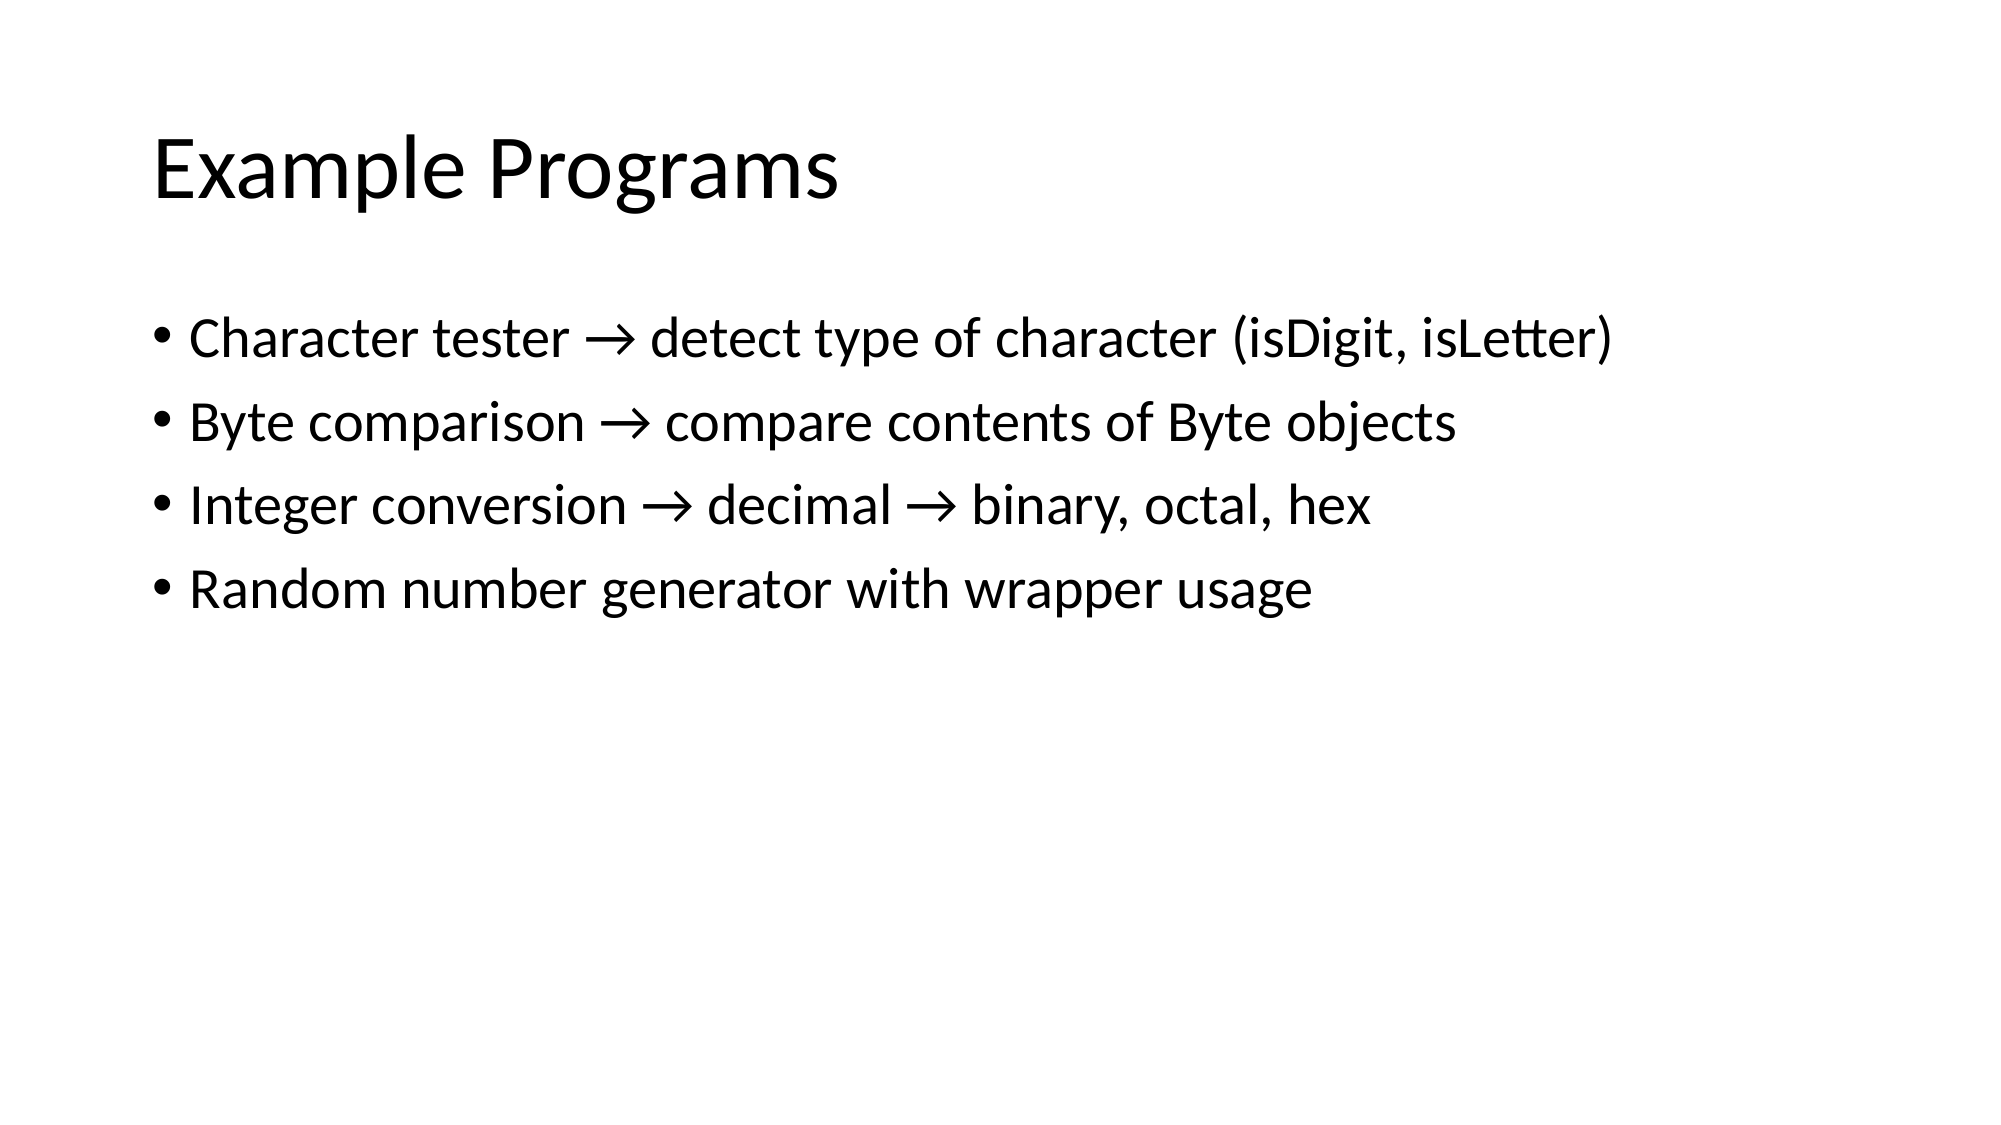

# Example Programs
Character tester → detect type of character (isDigit, isLetter)
Byte comparison → compare contents of Byte objects
Integer conversion → decimal → binary, octal, hex
Random number generator with wrapper usage